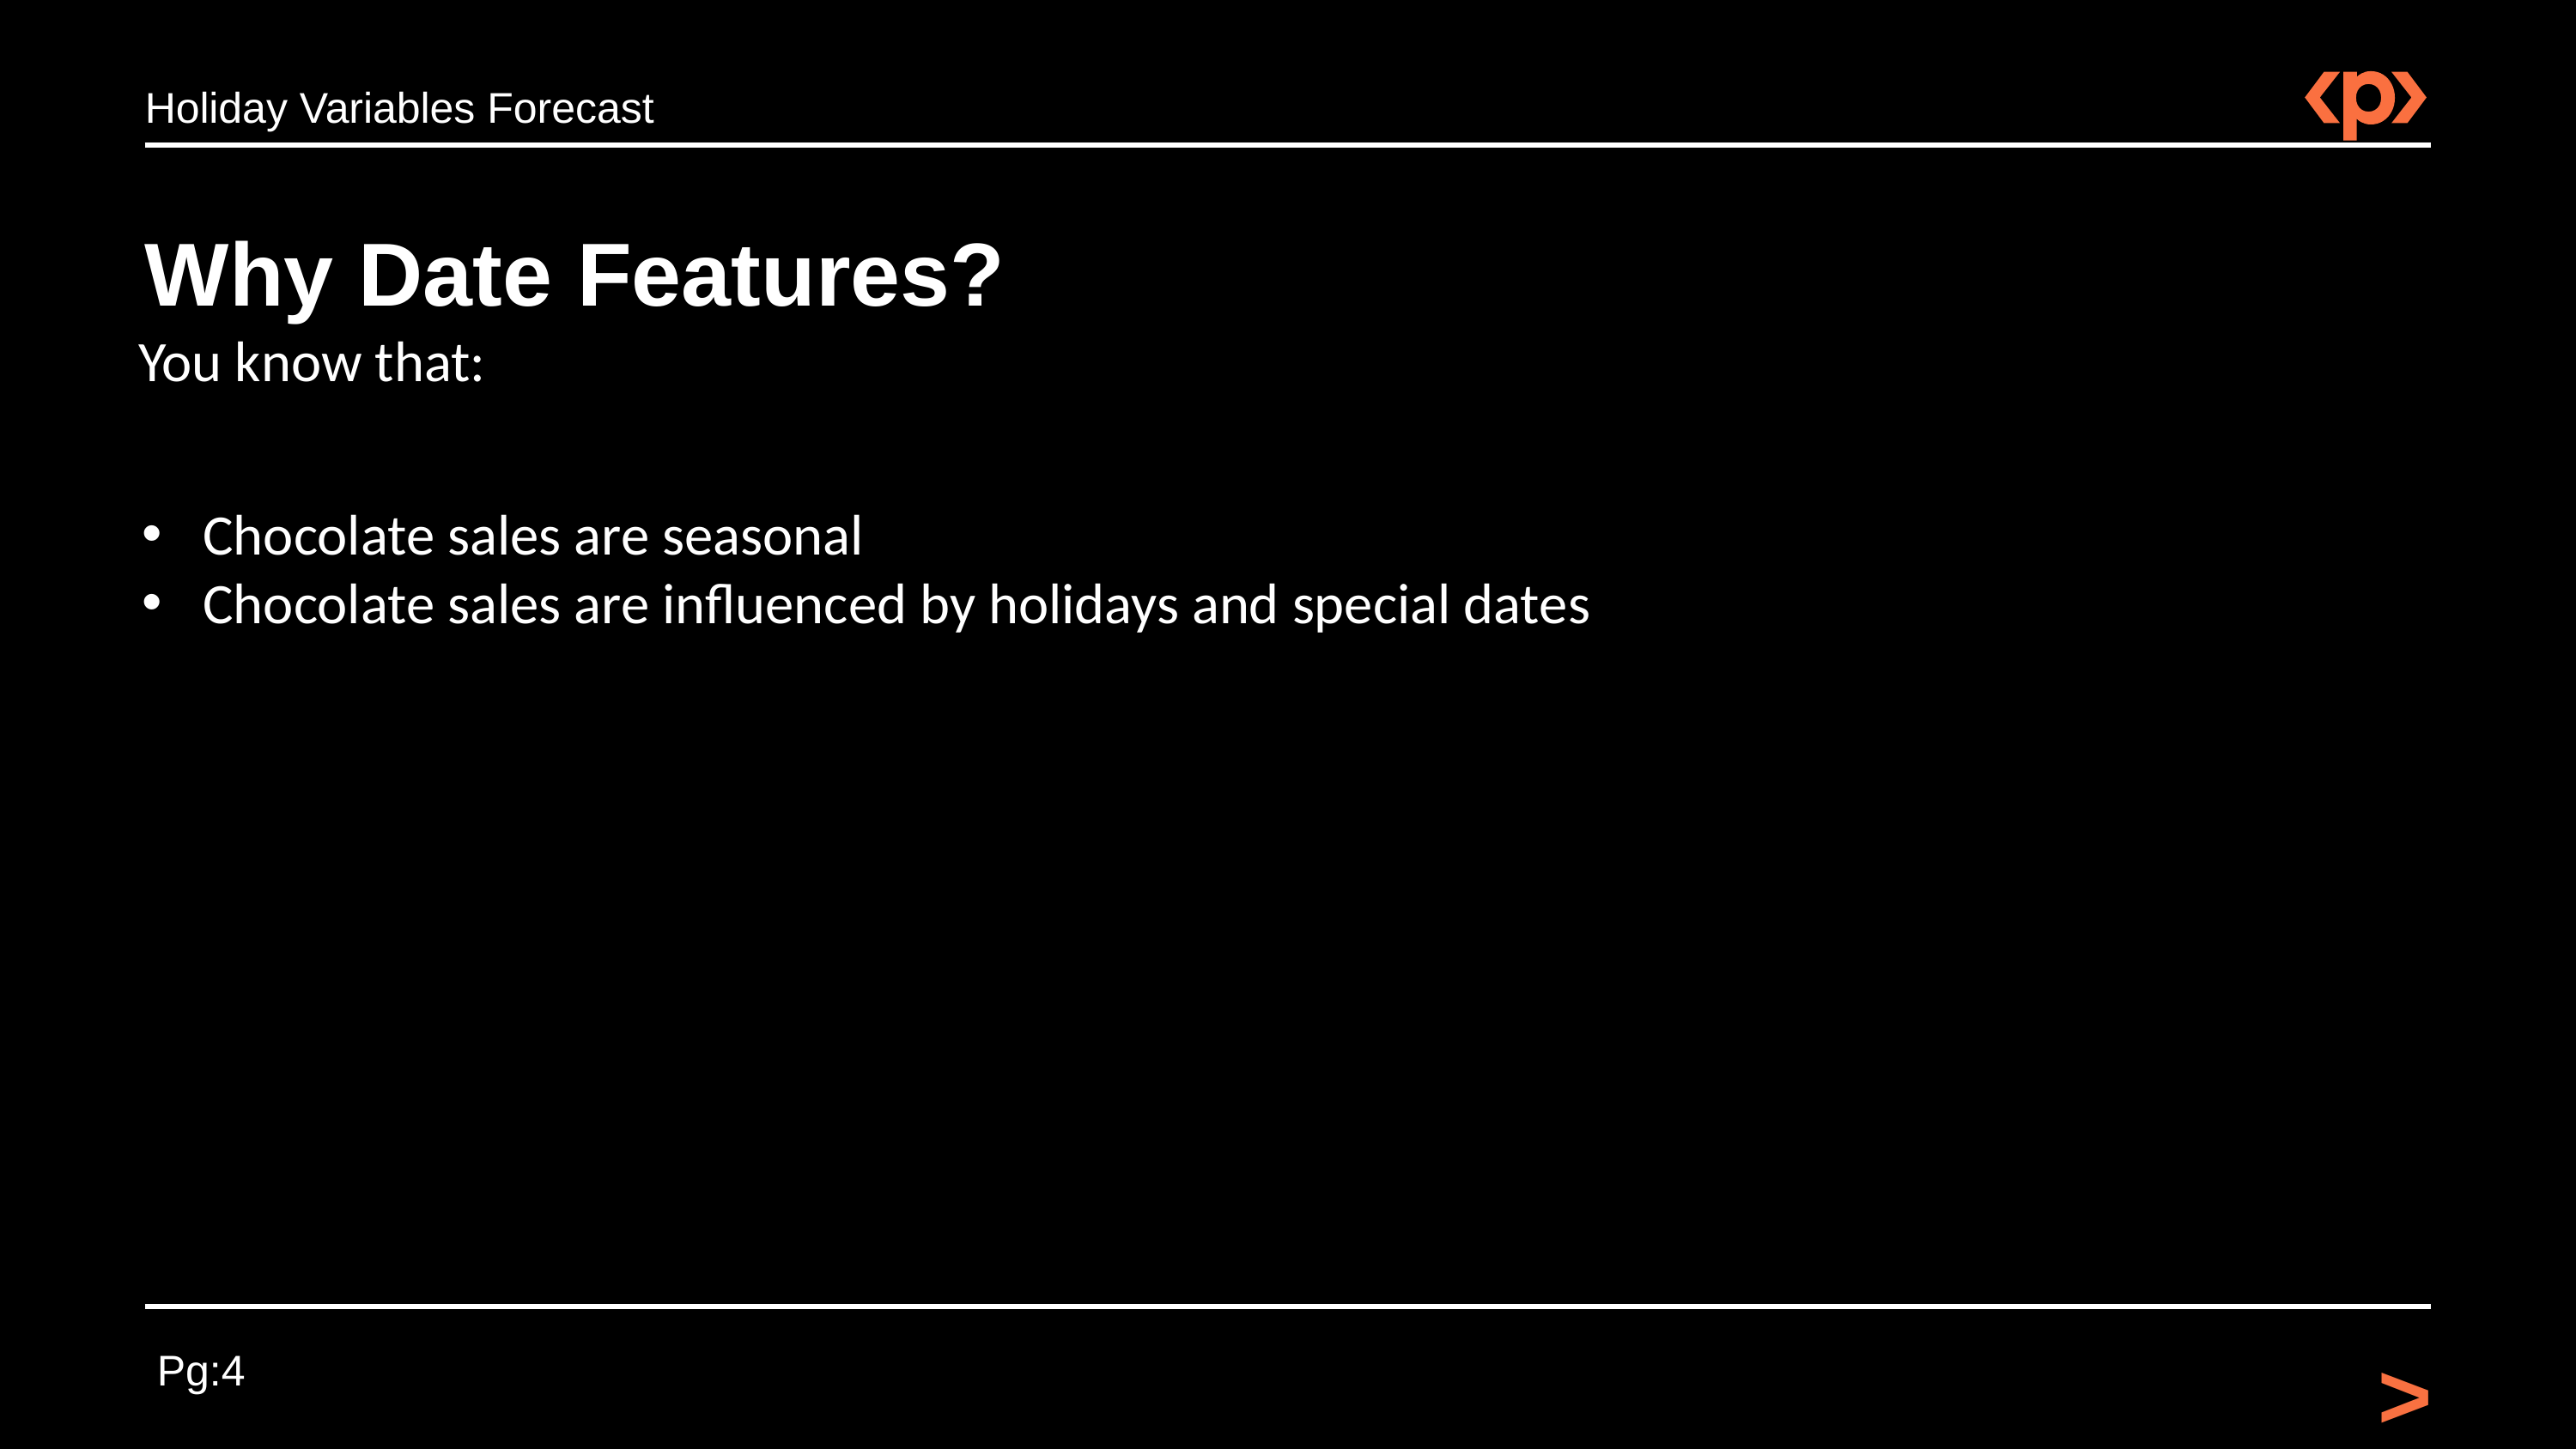

Holiday Variables Forecast

Why Date Features?
You know that:

Chocolate sales are seasonal
Chocolate sales are influenced by holidays and special dates
>
Pg:4